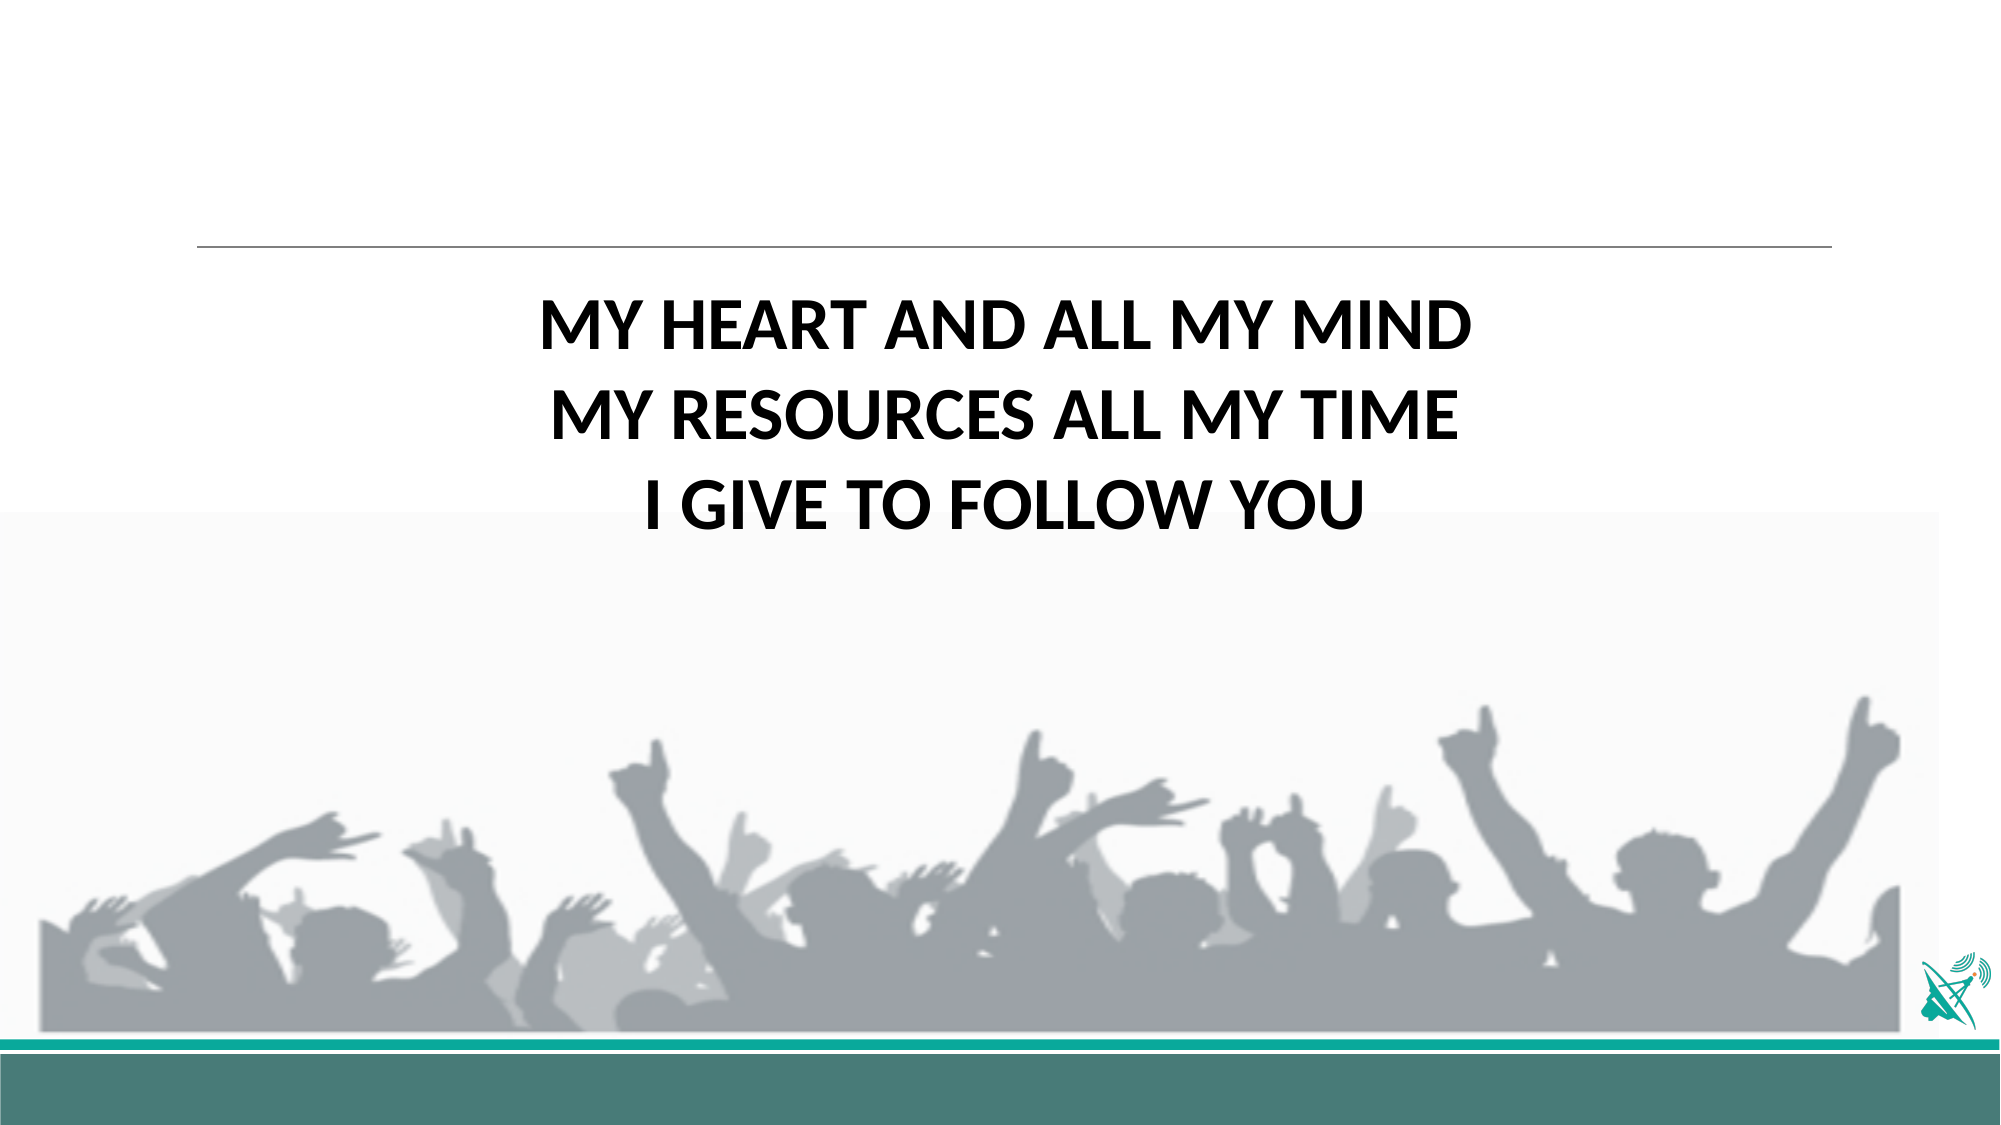

MY HEART AND ALL MY MIND
MY RESOURCES ALL MY TIME
I GIVE TO FOLLOW YOU